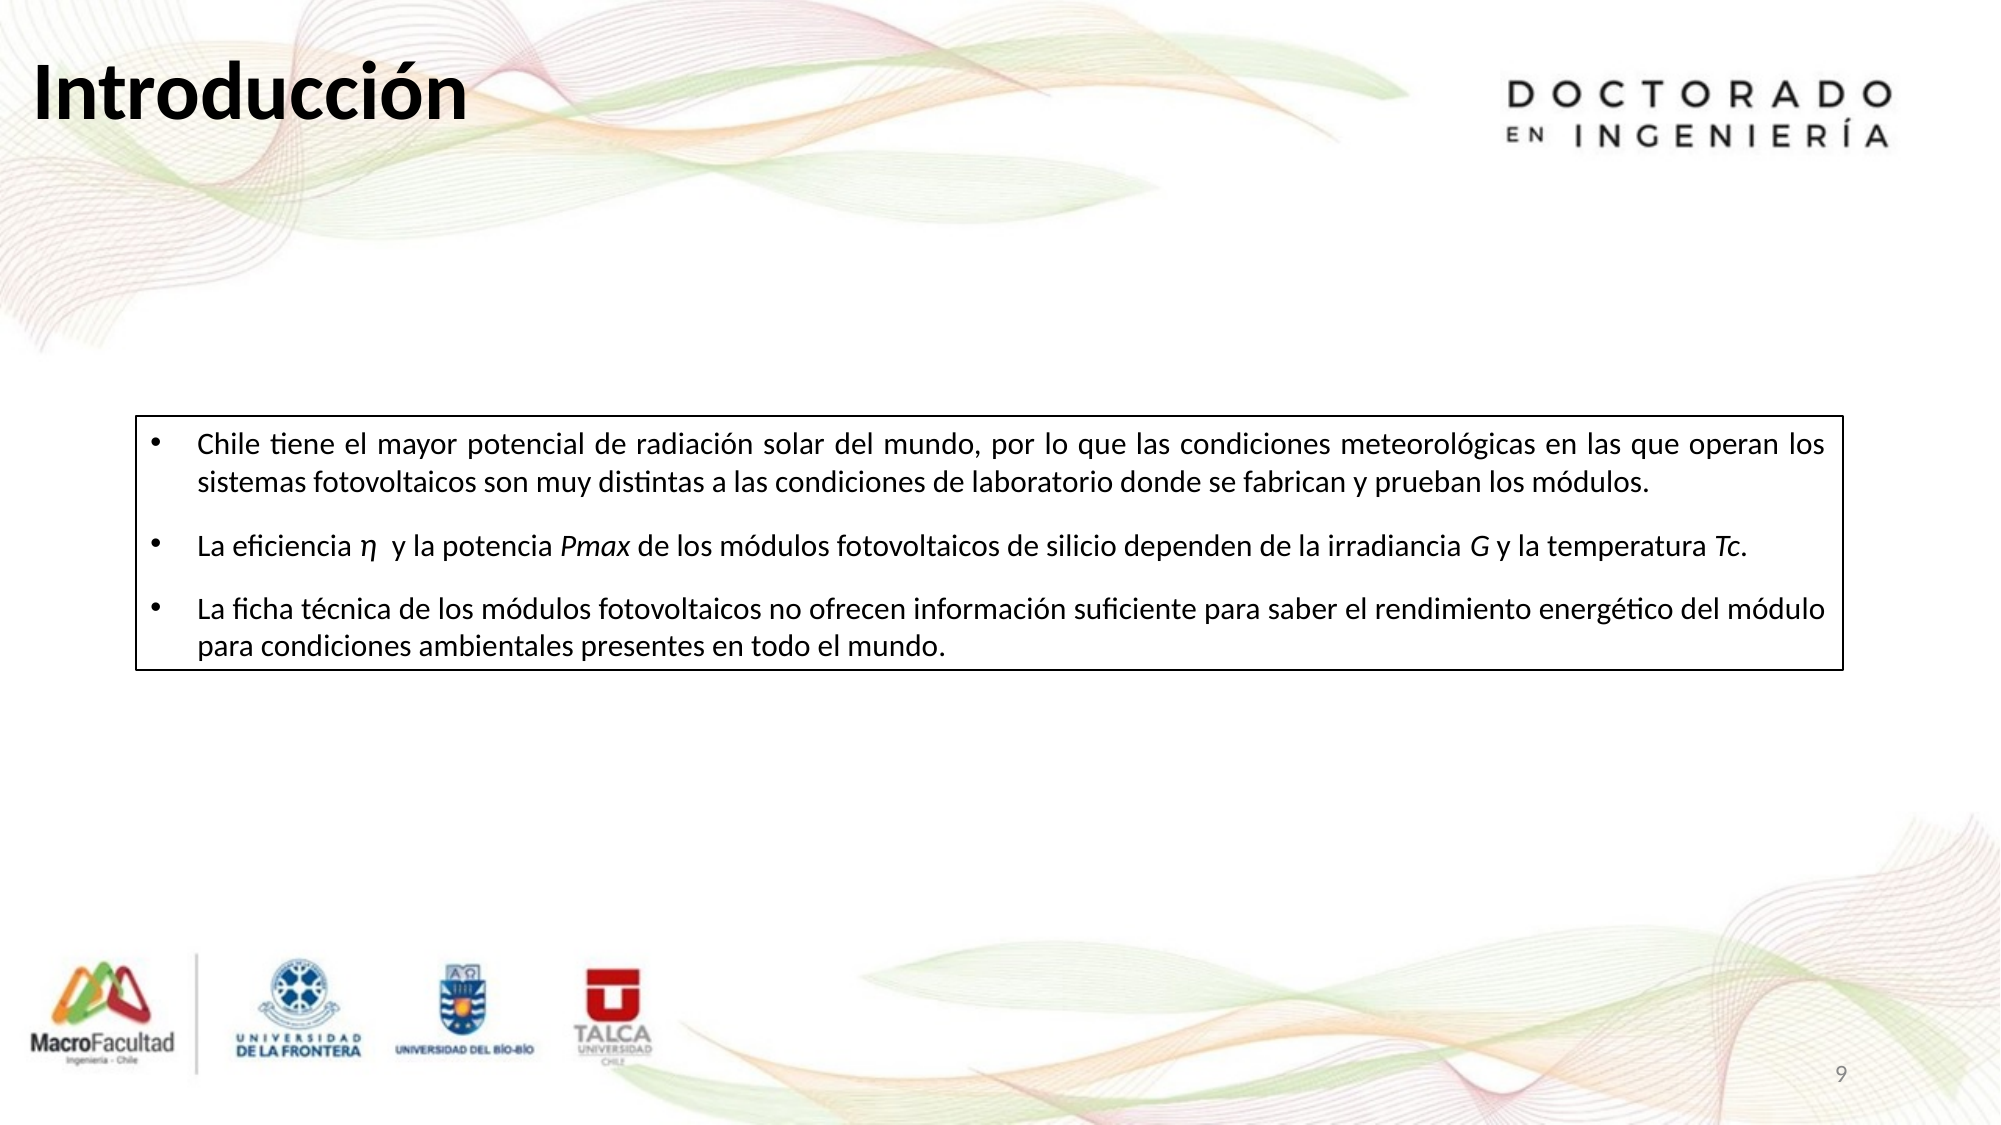

Introducción
Chile tiene el mayor potencial de radiación solar del mundo, por lo que las condiciones meteorológicas en las que operan los sistemas fotovoltaicos son muy distintas a las condiciones de laboratorio donde se fabrican y prueban los módulos.
La eficiencia η  y la potencia Pmax de los módulos fotovoltaicos de silicio dependen de la irradiancia G y la temperatura Tc.
La ficha técnica de los módulos fotovoltaicos no ofrecen información suficiente para saber el rendimiento energético del módulo para condiciones ambientales presentes en todo el mundo.

9